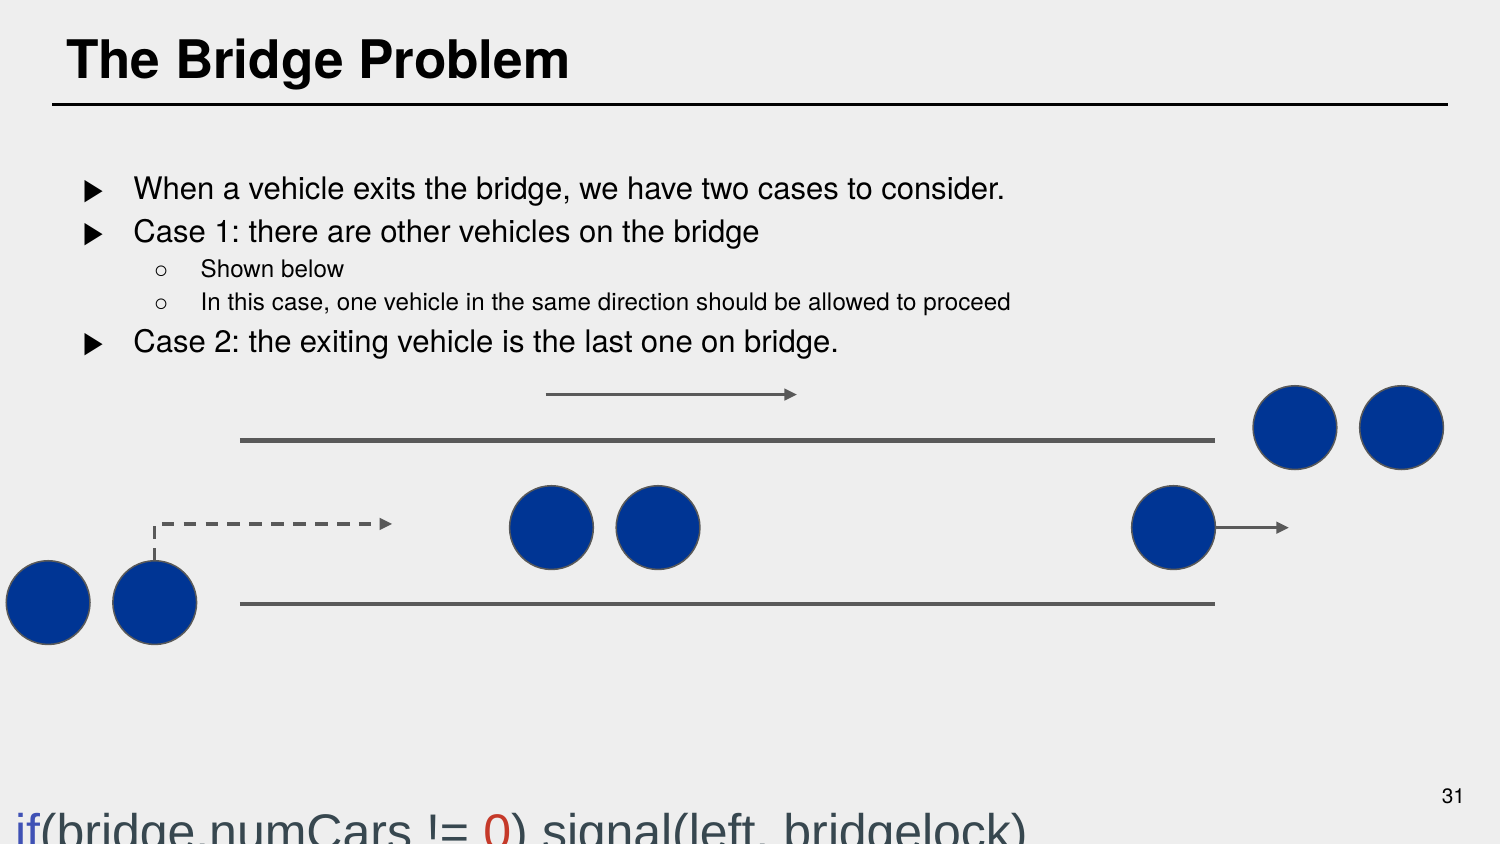

# The Bridge Problem
When a vehicle exits the bridge, we have two cases to consider.
Case 1: there are other vehicles on the bridge
Shown below
In this case, one vehicle in the same direction should be allowed to proceed
Case 2: the exiting vehicle is the last one on bridge.

if(bridge.numCars != 0) signal(left, bridgelock)
31